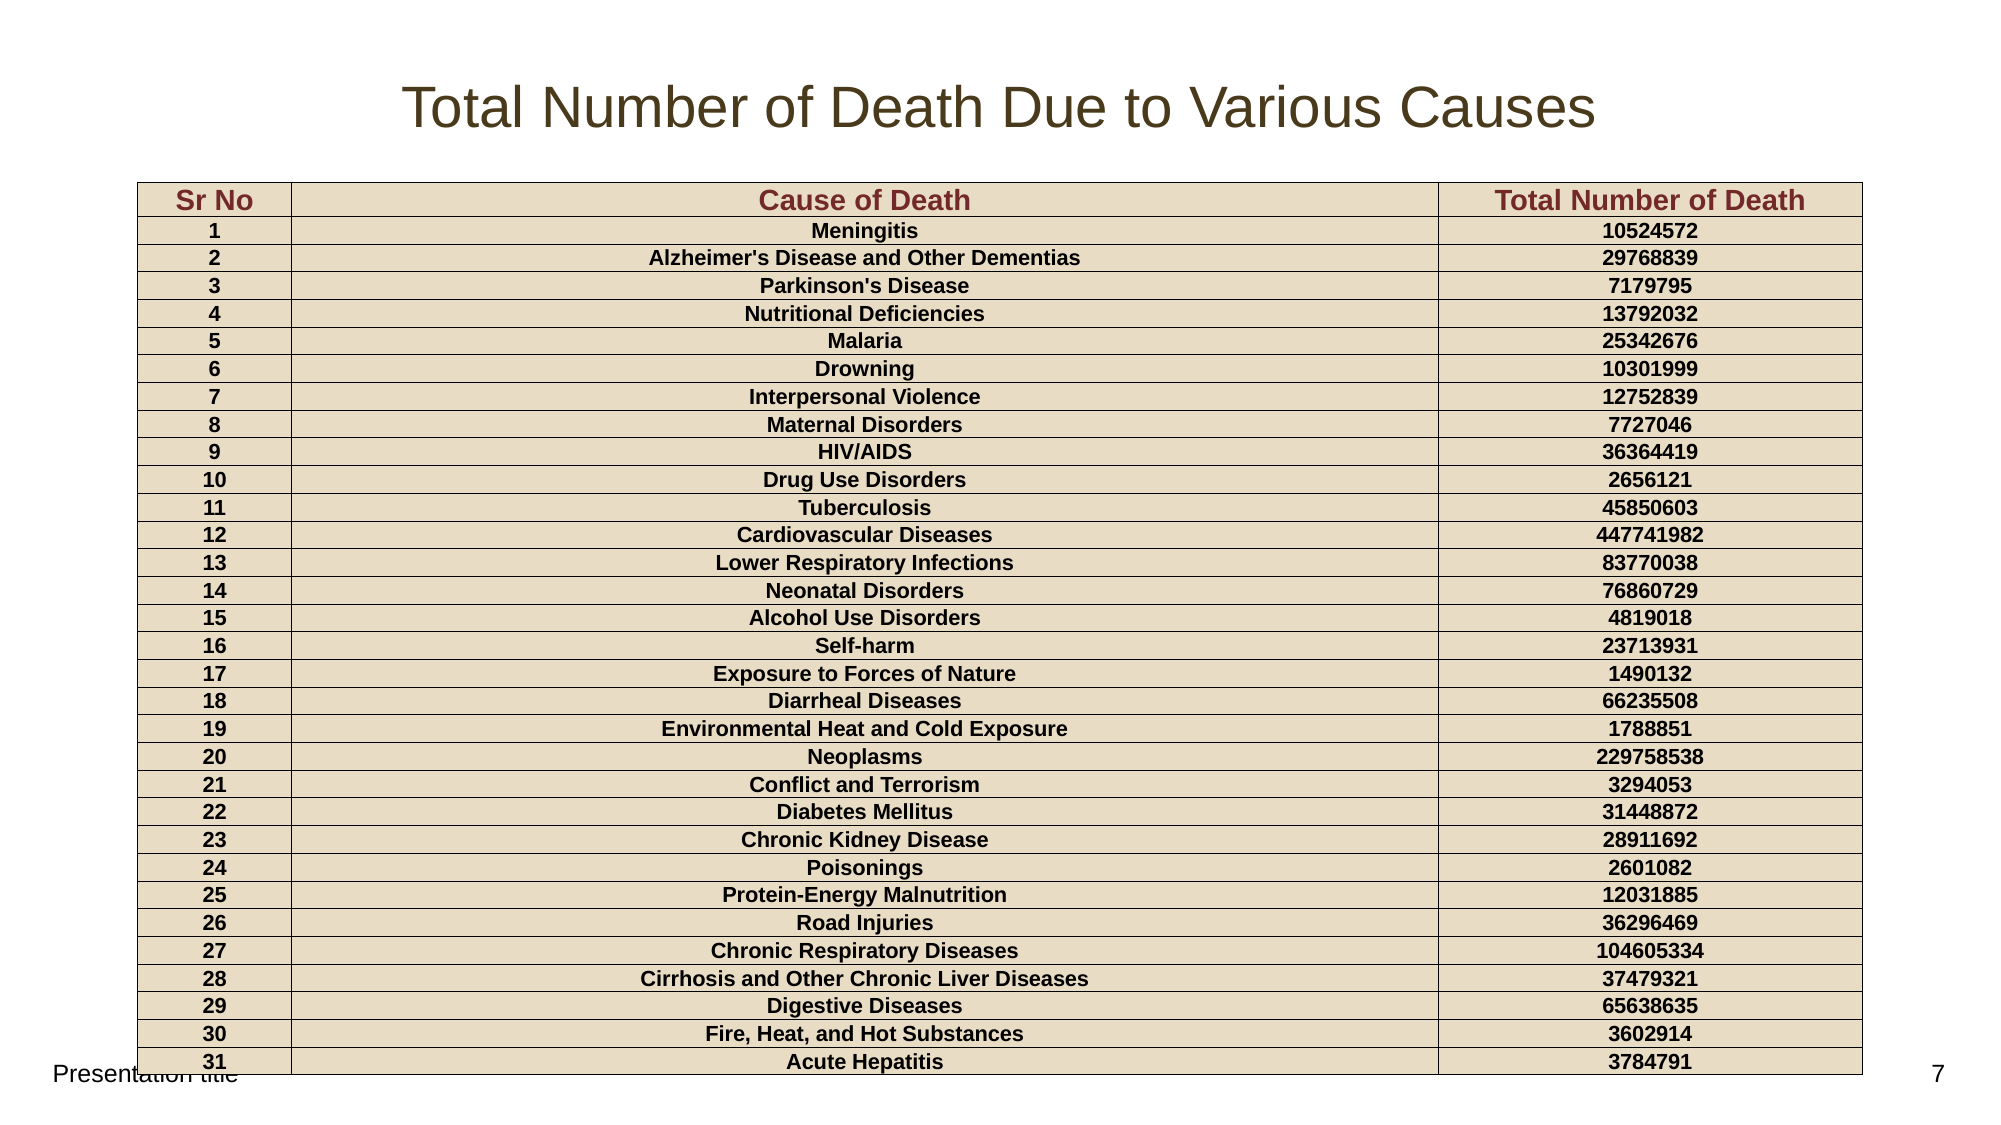

# Total Number of Death Due to Various Causes
| Sr No | Cause of Death | Total Number of Death |
| --- | --- | --- |
| 1 | Meningitis | 10524572 |
| 2 | Alzheimer's Disease and Other Dementias | 29768839 |
| 3 | Parkinson's Disease | 7179795 |
| 4 | Nutritional Deficiencies | 13792032 |
| 5 | Malaria | 25342676 |
| 6 | Drowning | 10301999 |
| 7 | Interpersonal Violence | 12752839 |
| 8 | Maternal Disorders | 7727046 |
| 9 | HIV/AIDS | 36364419 |
| 10 | Drug Use Disorders | 2656121 |
| 11 | Tuberculosis | 45850603 |
| 12 | Cardiovascular Diseases | 447741982 |
| 13 | Lower Respiratory Infections | 83770038 |
| 14 | Neonatal Disorders | 76860729 |
| 15 | Alcohol Use Disorders | 4819018 |
| 16 | Self-harm | 23713931 |
| 17 | Exposure to Forces of Nature | 1490132 |
| 18 | Diarrheal Diseases | 66235508 |
| 19 | Environmental Heat and Cold Exposure | 1788851 |
| 20 | Neoplasms | 229758538 |
| 21 | Conflict and Terrorism | 3294053 |
| 22 | Diabetes Mellitus | 31448872 |
| 23 | Chronic Kidney Disease | 28911692 |
| 24 | Poisonings | 2601082 |
| 25 | Protein-Energy Malnutrition | 12031885 |
| 26 | Road Injuries | 36296469 |
| 27 | Chronic Respiratory Diseases | 104605334 |
| 28 | Cirrhosis and Other Chronic Liver Diseases | 37479321 |
| 29 | Digestive Diseases | 65638635 |
| 30 | Fire, Heat, and Hot Substances | 3602914 |
| 31 | Acute Hepatitis | 3784791 |
Presentation title
7